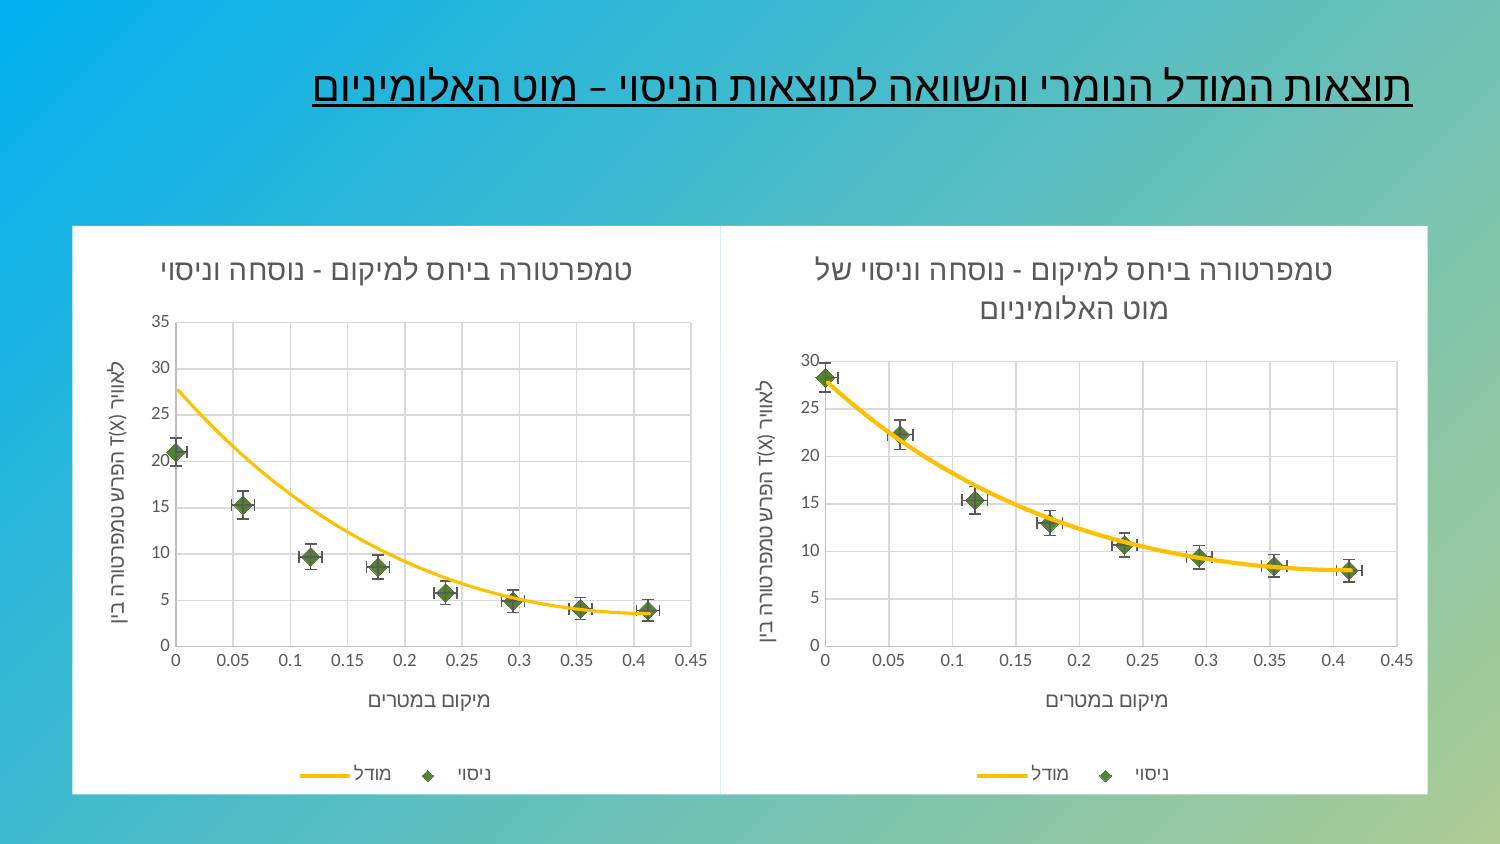

תוצאות המודל הנומרי והשוואה לתוצאות הניסוי – מוט האלומיניום

### Chart: טמפרטורה ביחס למיקום - נוסחה וניסוי

| Category |  |  |
|---|---|---|

### Chart: טמפרטורה ביחס למיקום - נוסחה וניסוי של מוט האלומיניום

| Category |  |  |
|---|---|---|